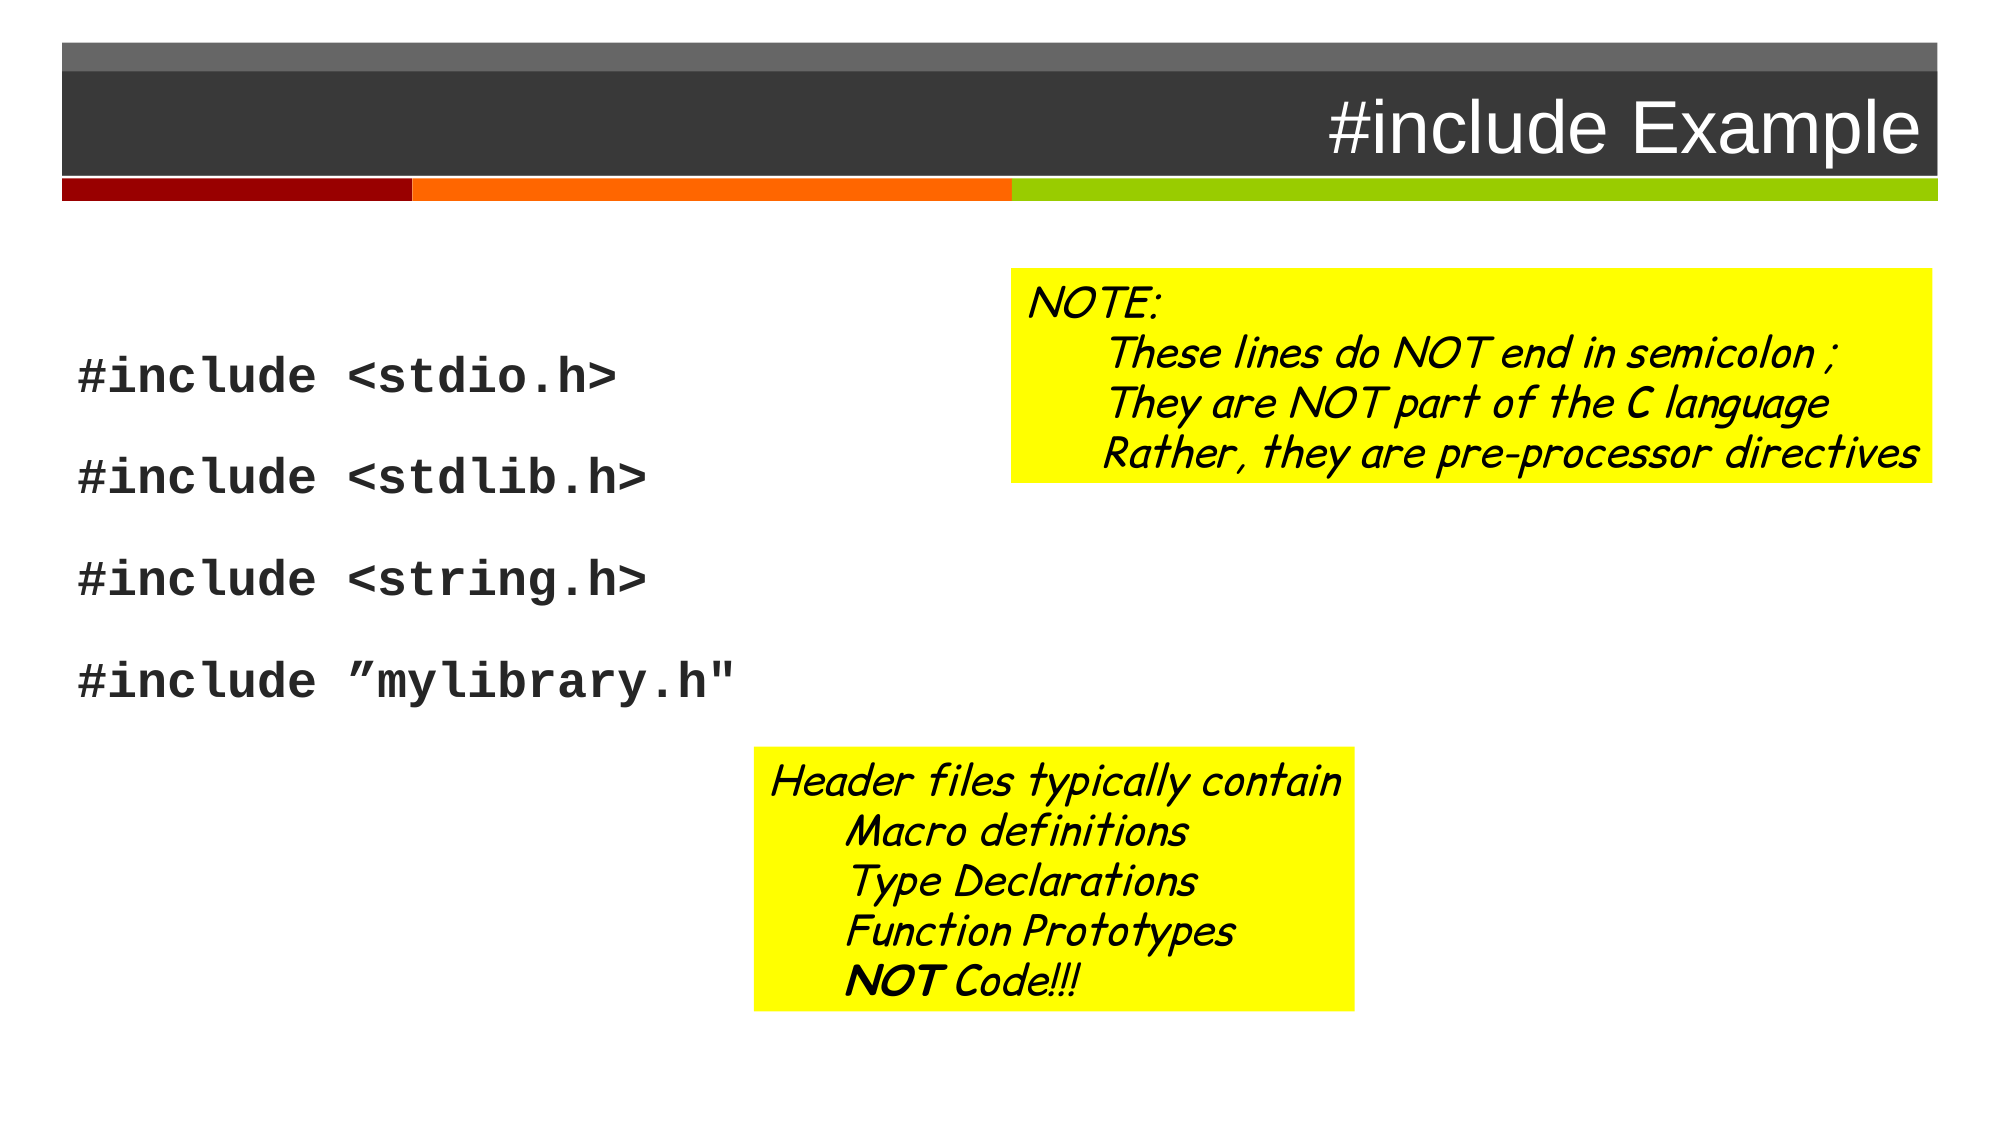

# #include Example

#include <stdio.h>
#include <stdlib.h>
#include <string.h>
#include ”mylibrary.h"

NOTE:
	These lines do NOT end in semicolon ;
	They are NOT part of the C language
	Rather, they are pre-processor directives
Header files typically contain
	Macro definitions
	Type Declarations
	Function Prototypes
	NOT Code!!!